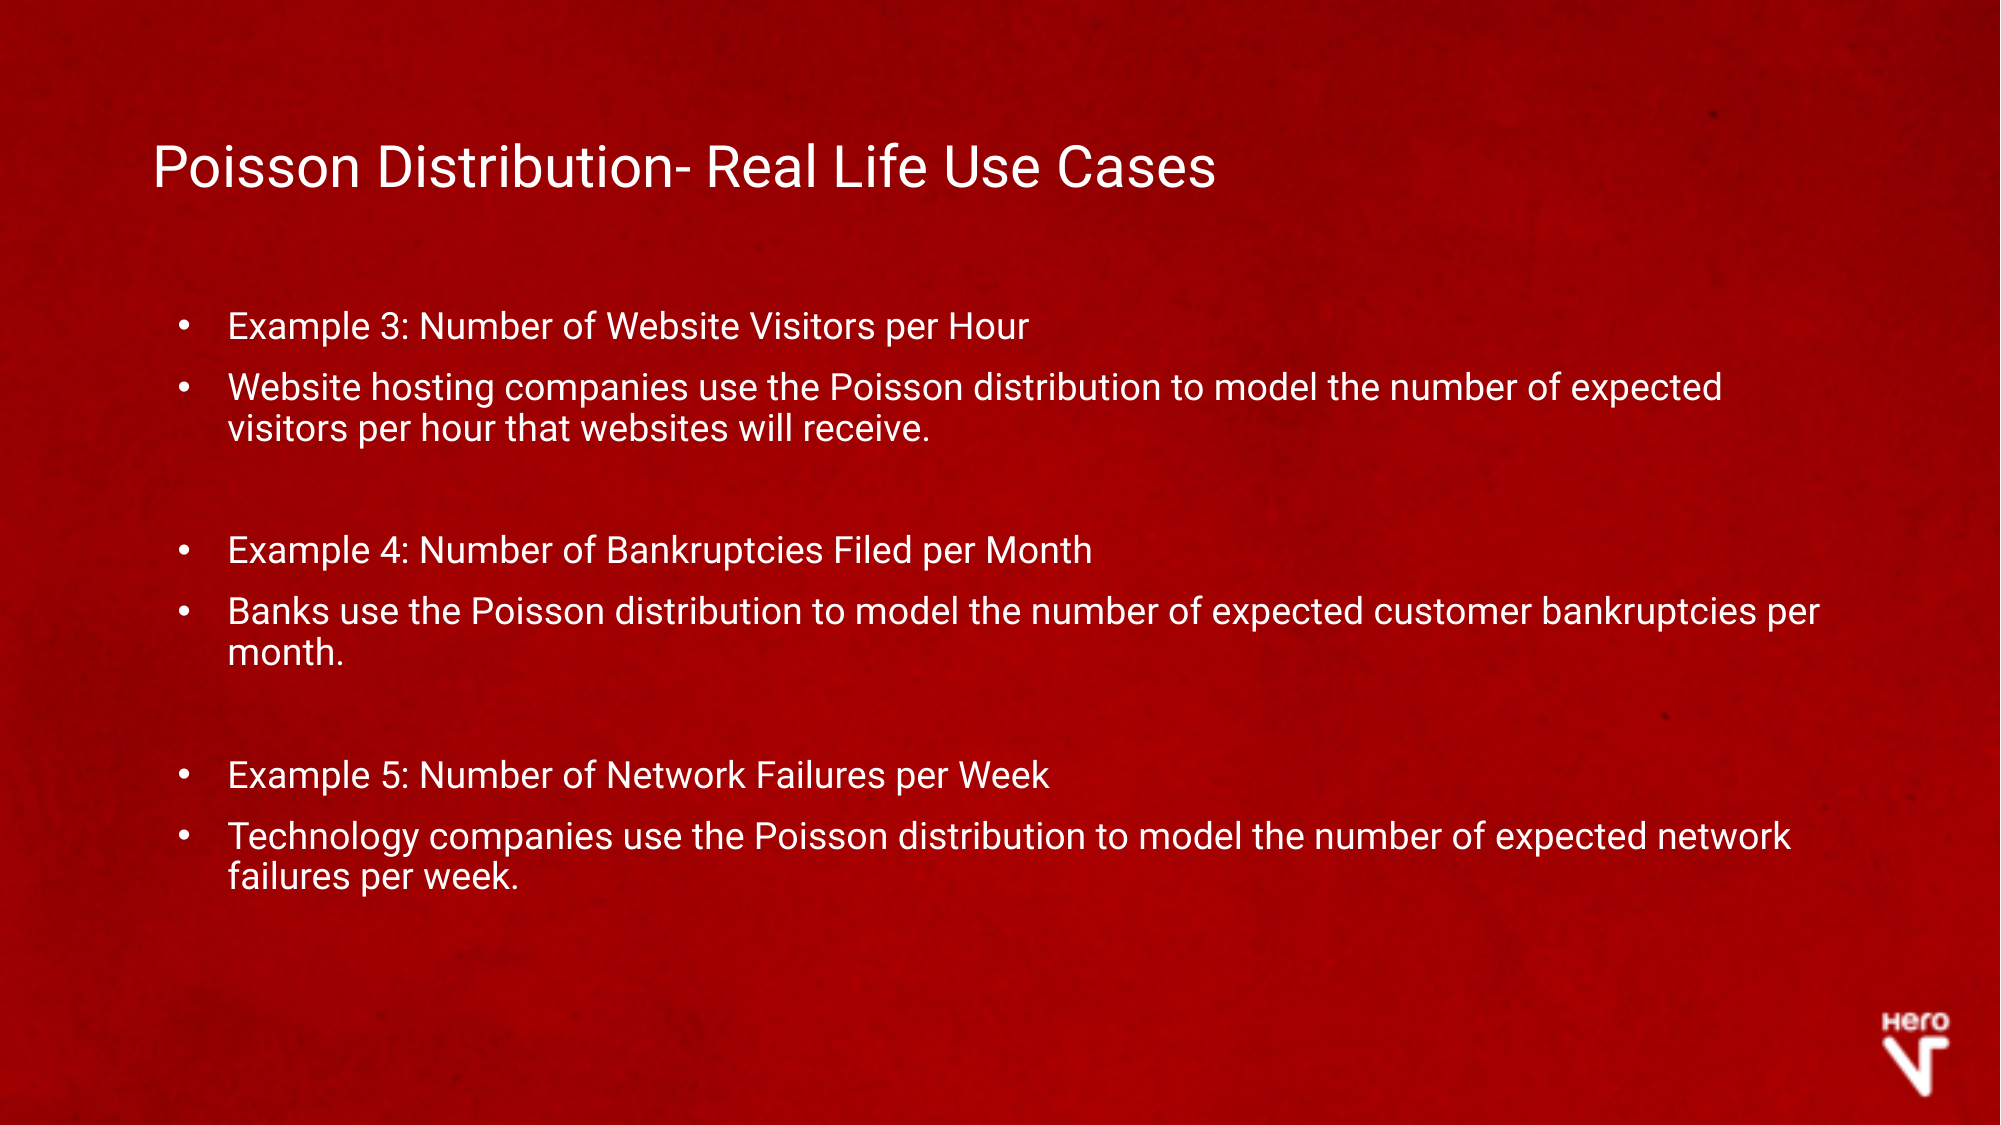

# Poisson Distribution- Real Life Use Cases
Example 3: Number of Website Visitors per Hour
Website hosting companies use the Poisson distribution to model the number of expected visitors per hour that websites will receive.

Example 4: Number of Bankruptcies Filed per Month
Banks use the Poisson distribution to model the number of expected customer bankruptcies per month.

Example 5: Number of Network Failures per Week
Technology companies use the Poisson distribution to model the number of expected network failures per week.